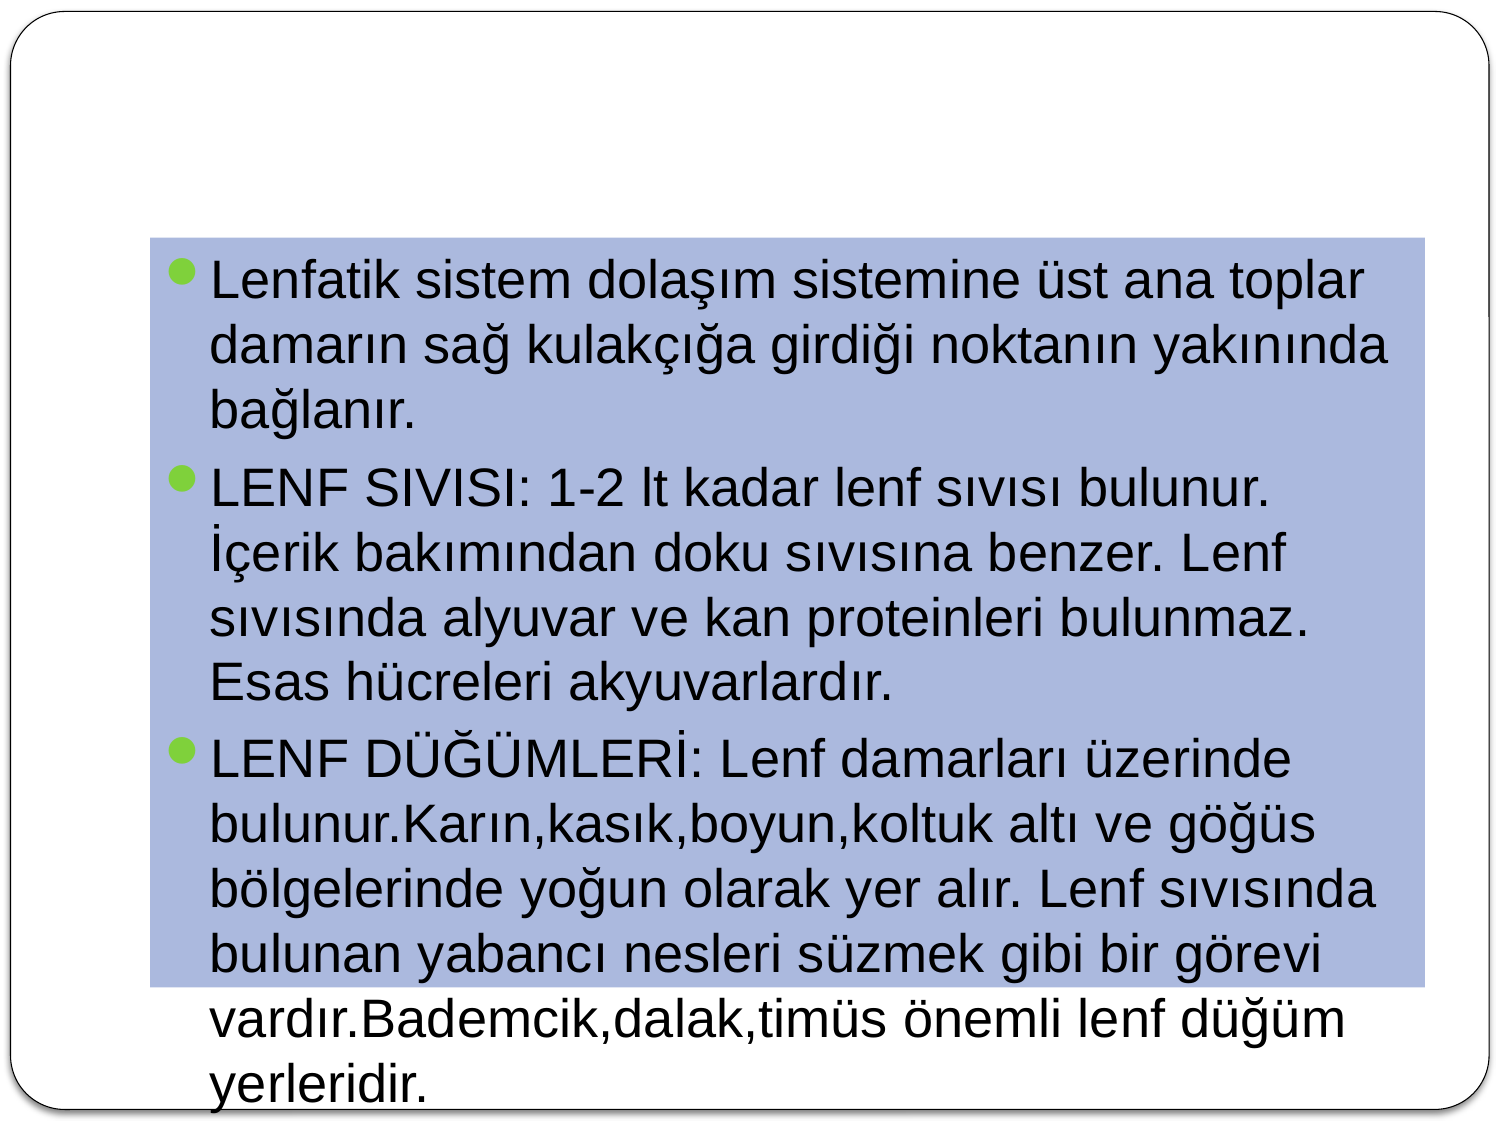

#
Lenfatik sistem dolaşım sistemine üst ana toplar damarın sağ kulakçığa girdiği noktanın yakınında bağlanır.
LENF SIVISI: 1-2 lt kadar lenf sıvısı bulunur. İçerik bakımından doku sıvısına benzer. Lenf sıvısında alyuvar ve kan proteinleri bulunmaz. Esas hücreleri akyuvarlardır.
LENF DÜĞÜMLERİ: Lenf damarları üzerinde bulunur.Karın,kasık,boyun,koltuk altı ve göğüs bölgelerinde yoğun olarak yer alır. Lenf sıvısında bulunan yabancı nesleri süzmek gibi bir görevi vardır.Bademcik,dalak,timüs önemli lenf düğüm yerleridir.